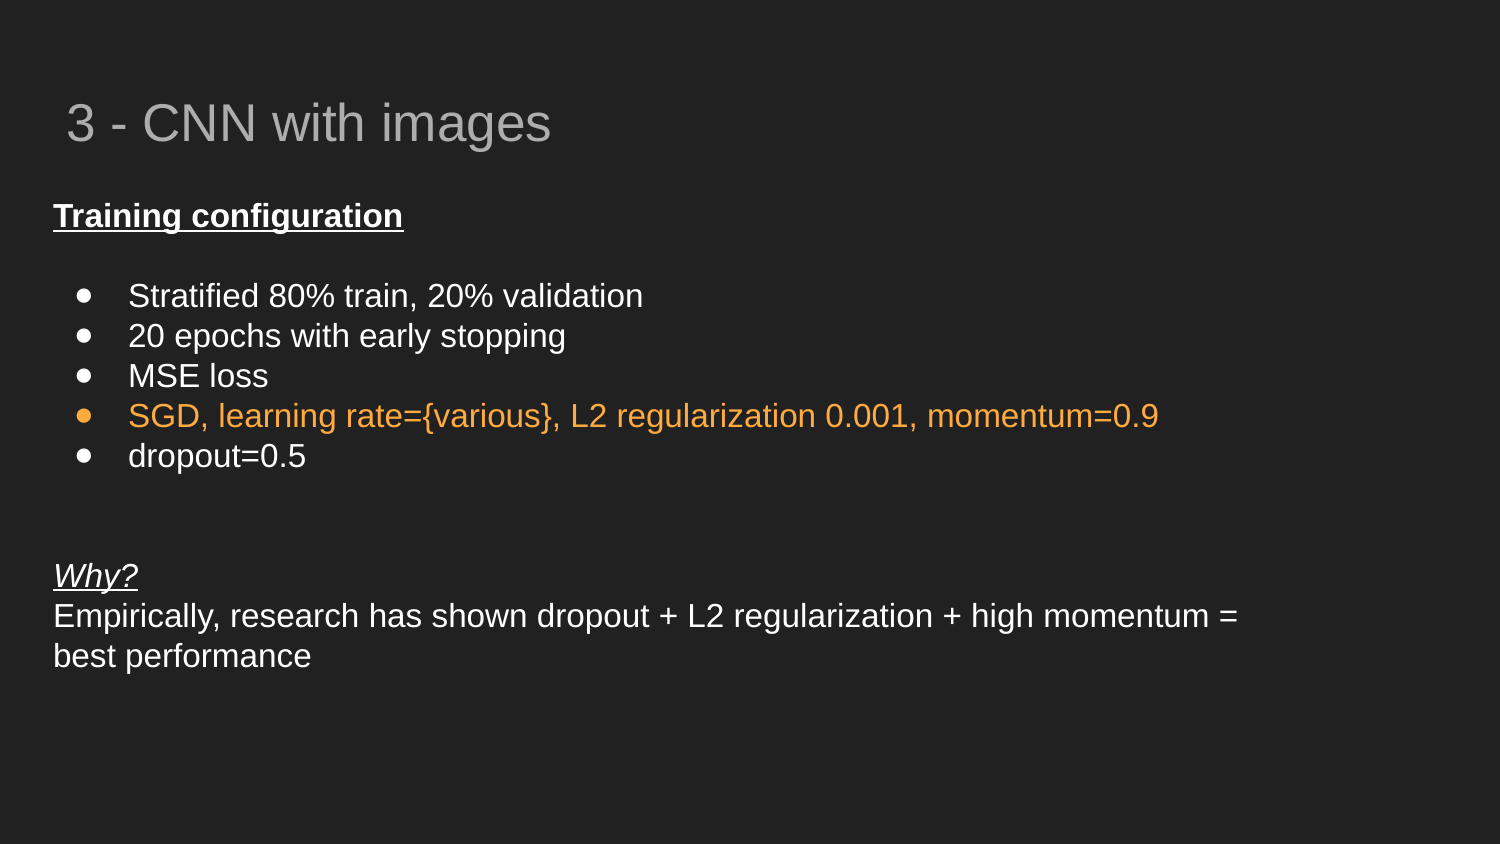

# 3 - CNN with images
Training configuration

Stratified 80% train, 20% validation
20 epochs with early stopping
MSE loss
SGD, learning rate={various}, L2 regularization 0.001, momentum=0.9
dropout=0.5

Why?
Empirically, research has shown dropout + L2 regularization + high momentum = best performance